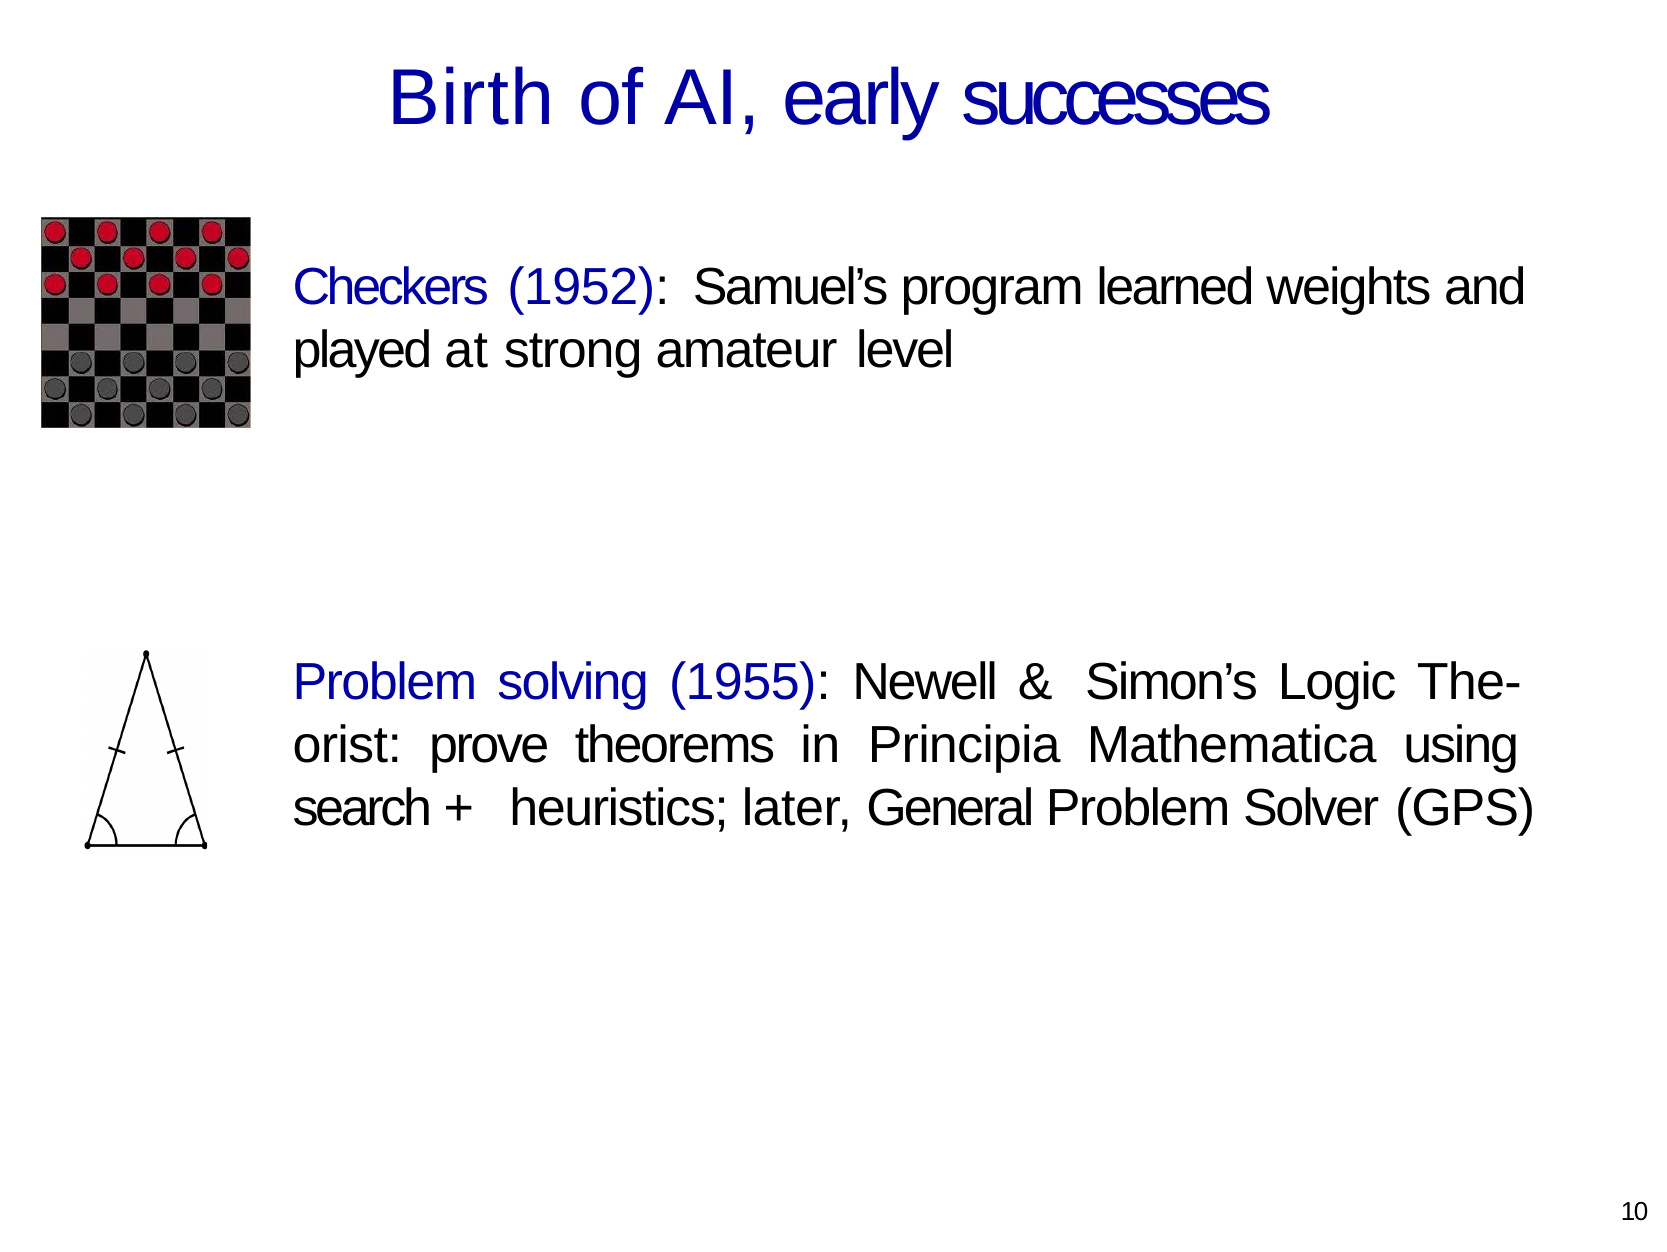

# Birth of AI, early successes

Checkers (1952):	Samuel’s program learned weights and  played at strong amateur level
Problem solving (1955): Newell & Simon’s Logic The-  orist: prove theorems in Principia Mathematica using  search + heuristics; later, General Problem Solver (GPS)

10